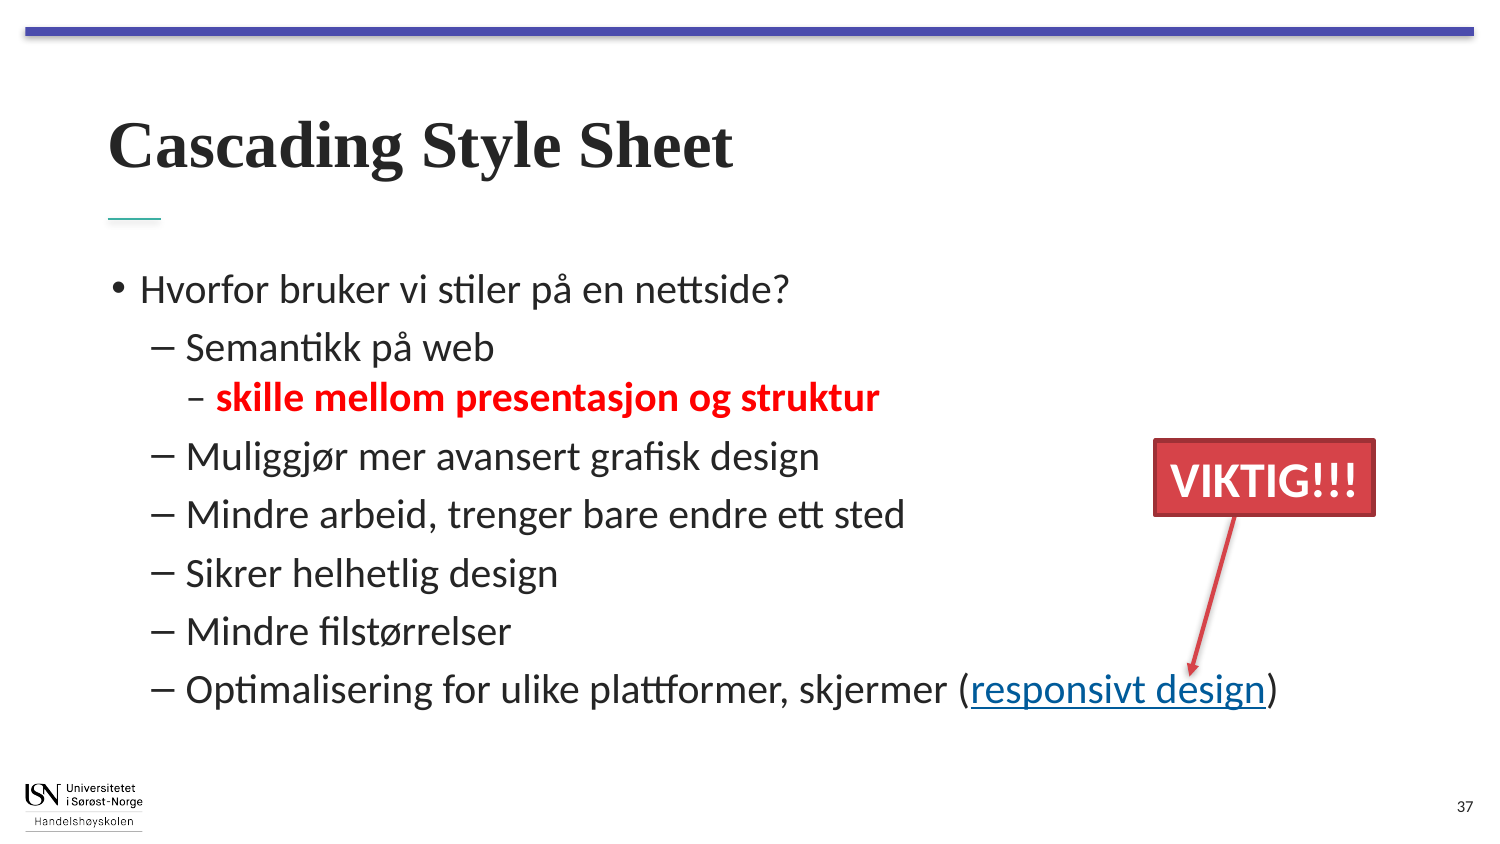

# Cascading Style Sheet
Hvorfor bruker vi stiler på en nettside?
Semantikk på web
– skille mellom presentasjon og struktur
Muliggjør mer avansert grafisk design
Mindre arbeid, trenger bare endre ett sted
Sikrer helhetlig design
Mindre filstørrelser
Optimalisering for ulike plattformer, skjermer (responsivt design)

VIKTIG!!!
37